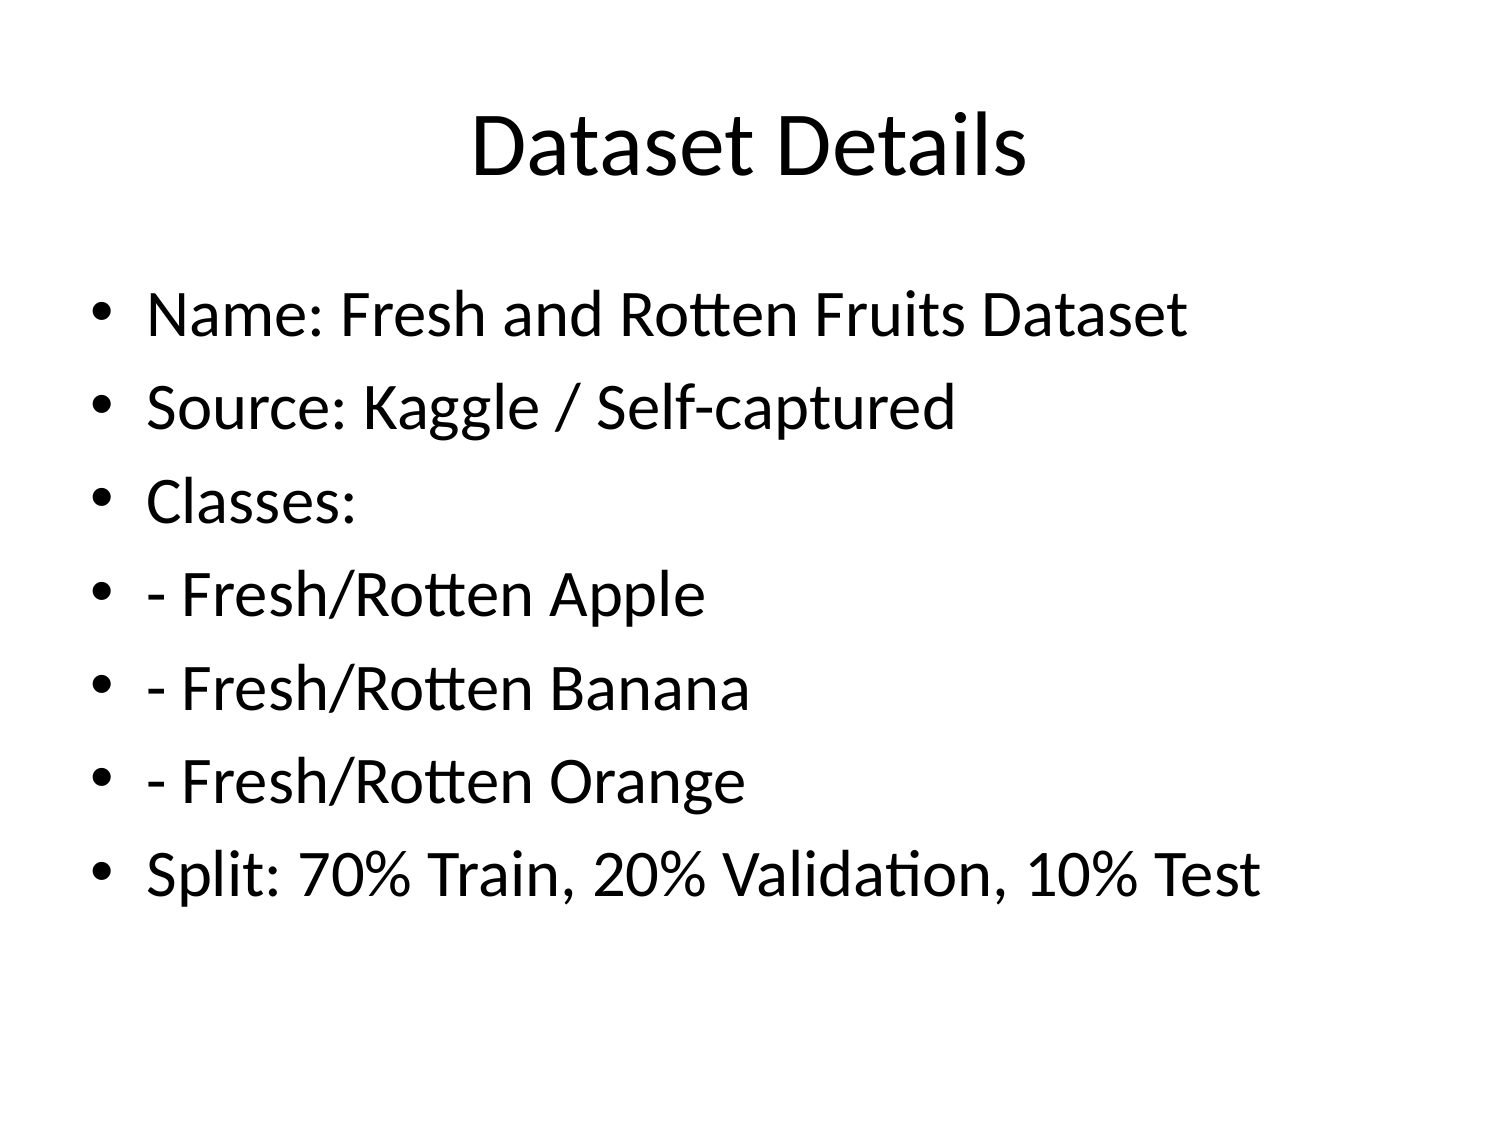

# Dataset Details
Name: Fresh and Rotten Fruits Dataset
Source: Kaggle / Self-captured
Classes:
- Fresh/Rotten Apple
- Fresh/Rotten Banana
- Fresh/Rotten Orange
Split: 70% Train, 20% Validation, 10% Test